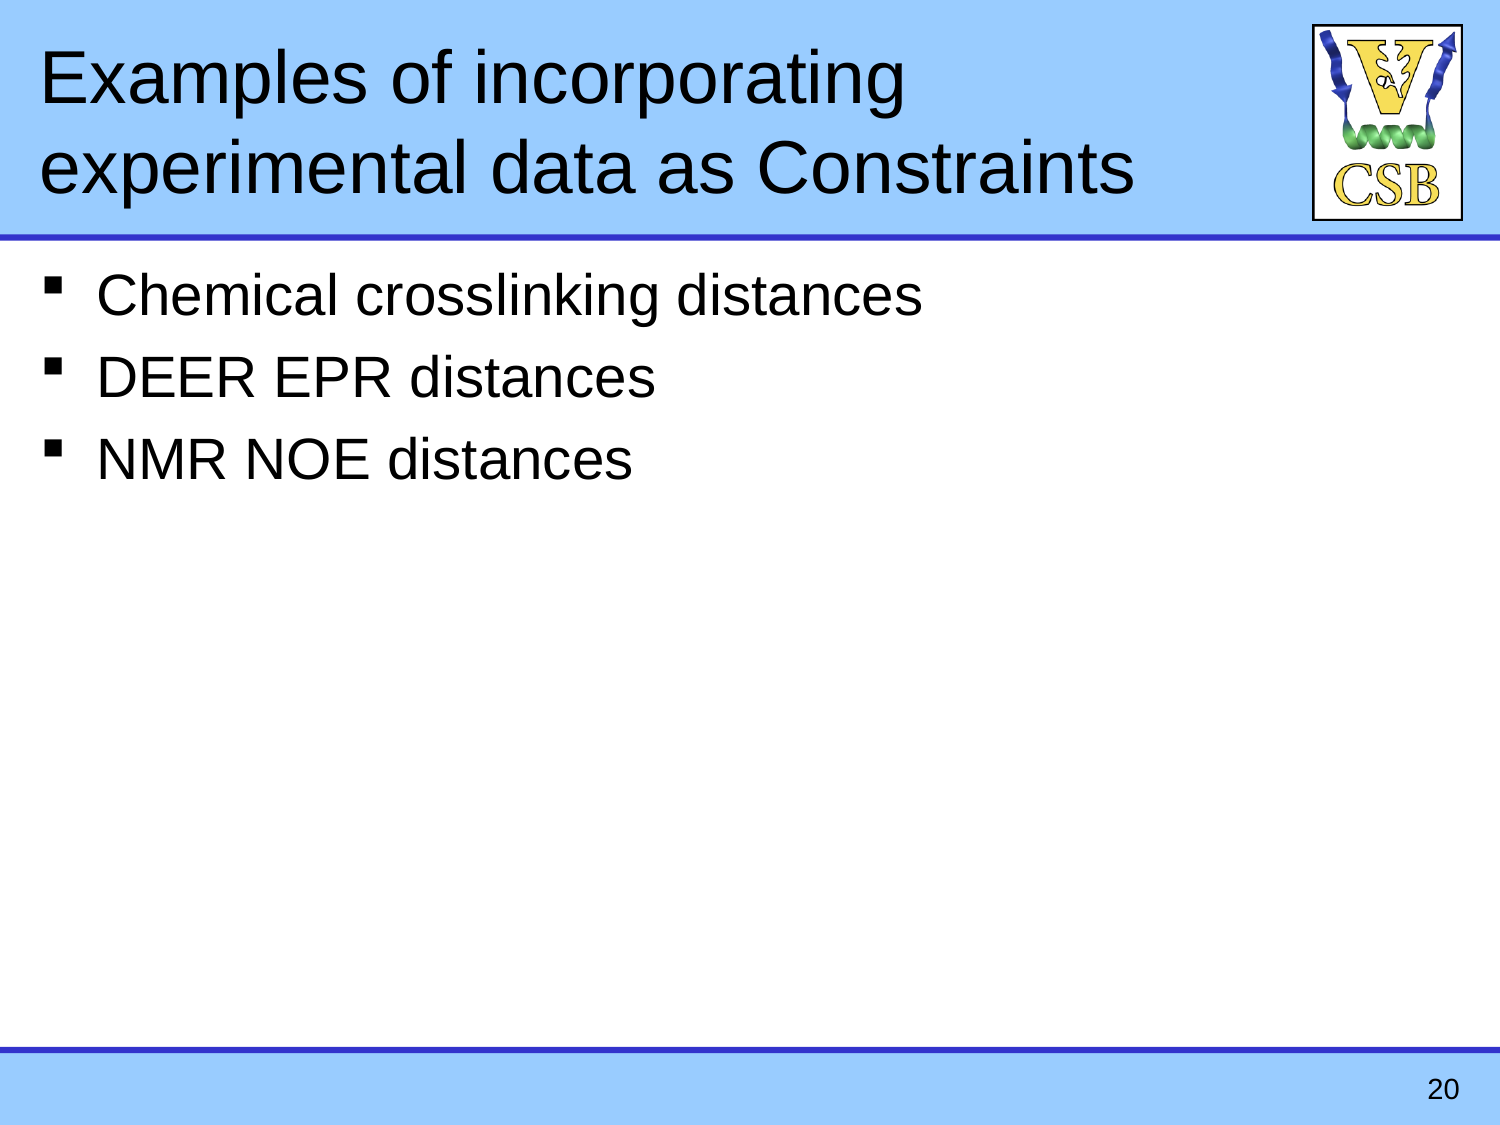

# Examples of incorporating experimental data as Constraints
Chemical crosslinking distances
DEER EPR distances
NMR NOE distances
20